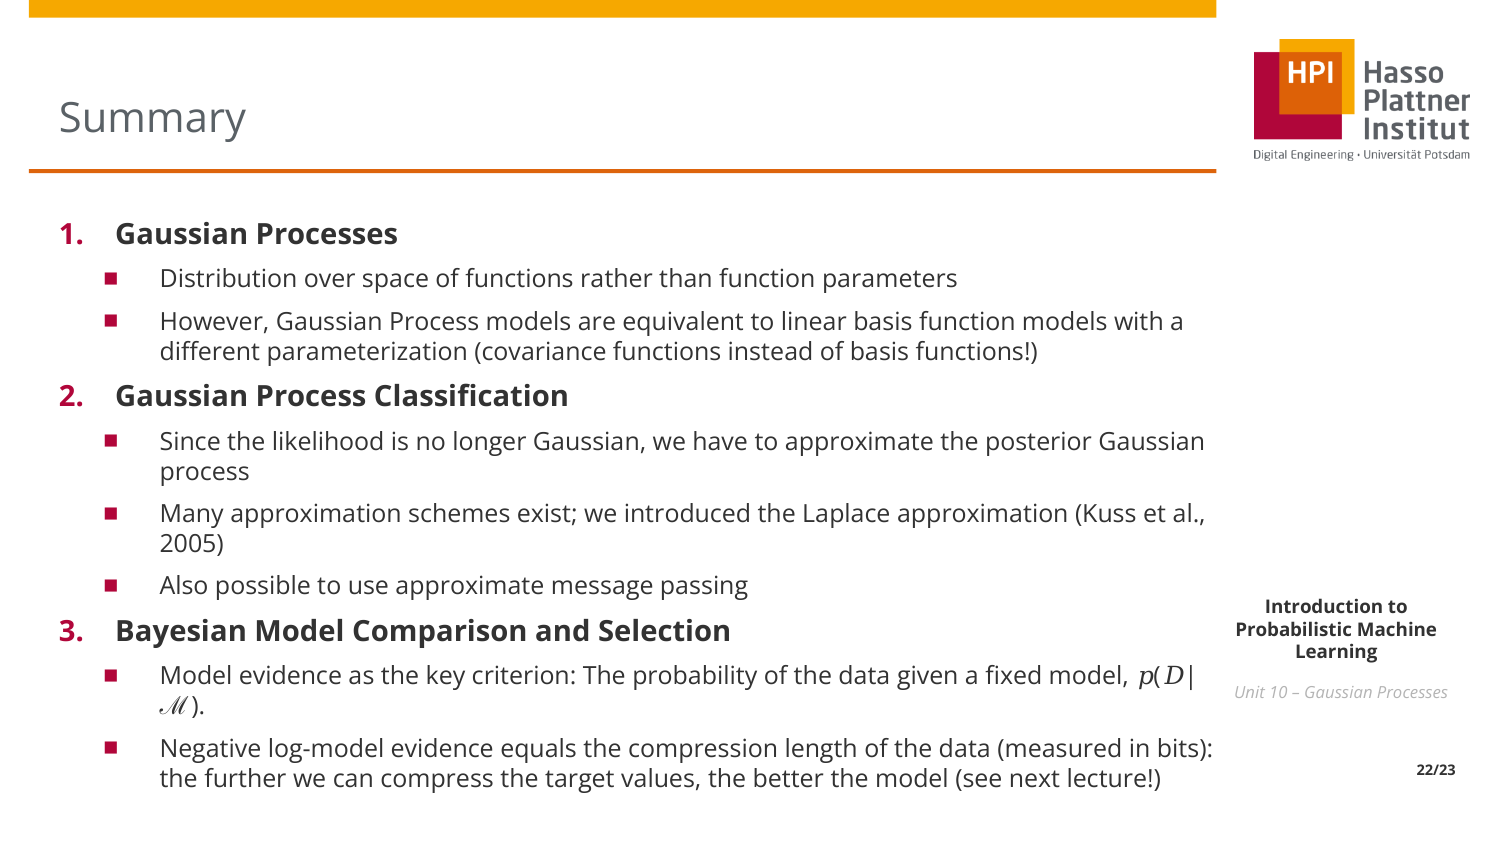

# Summary
Gaussian Processes
Distribution over space of functions rather than function parameters
However, Gaussian Process models are equivalent to linear basis function models with a different parameterization (covariance functions instead of basis functions!)
Gaussian Process Classification
Since the likelihood is no longer Gaussian, we have to approximate the posterior Gaussian process
Many approximation schemes exist; we introduced the Laplace approximation (Kuss et al., 2005)
Also possible to use approximate message passing
Bayesian Model Comparison and Selection
Model evidence as the key criterion: The probability of the data given a fixed model, 𝑝(𝐷|ℳ).
Negative log-model evidence equals the compression length of the data (measured in bits): the further we can compress the target values, the better the model (see next lecture!)